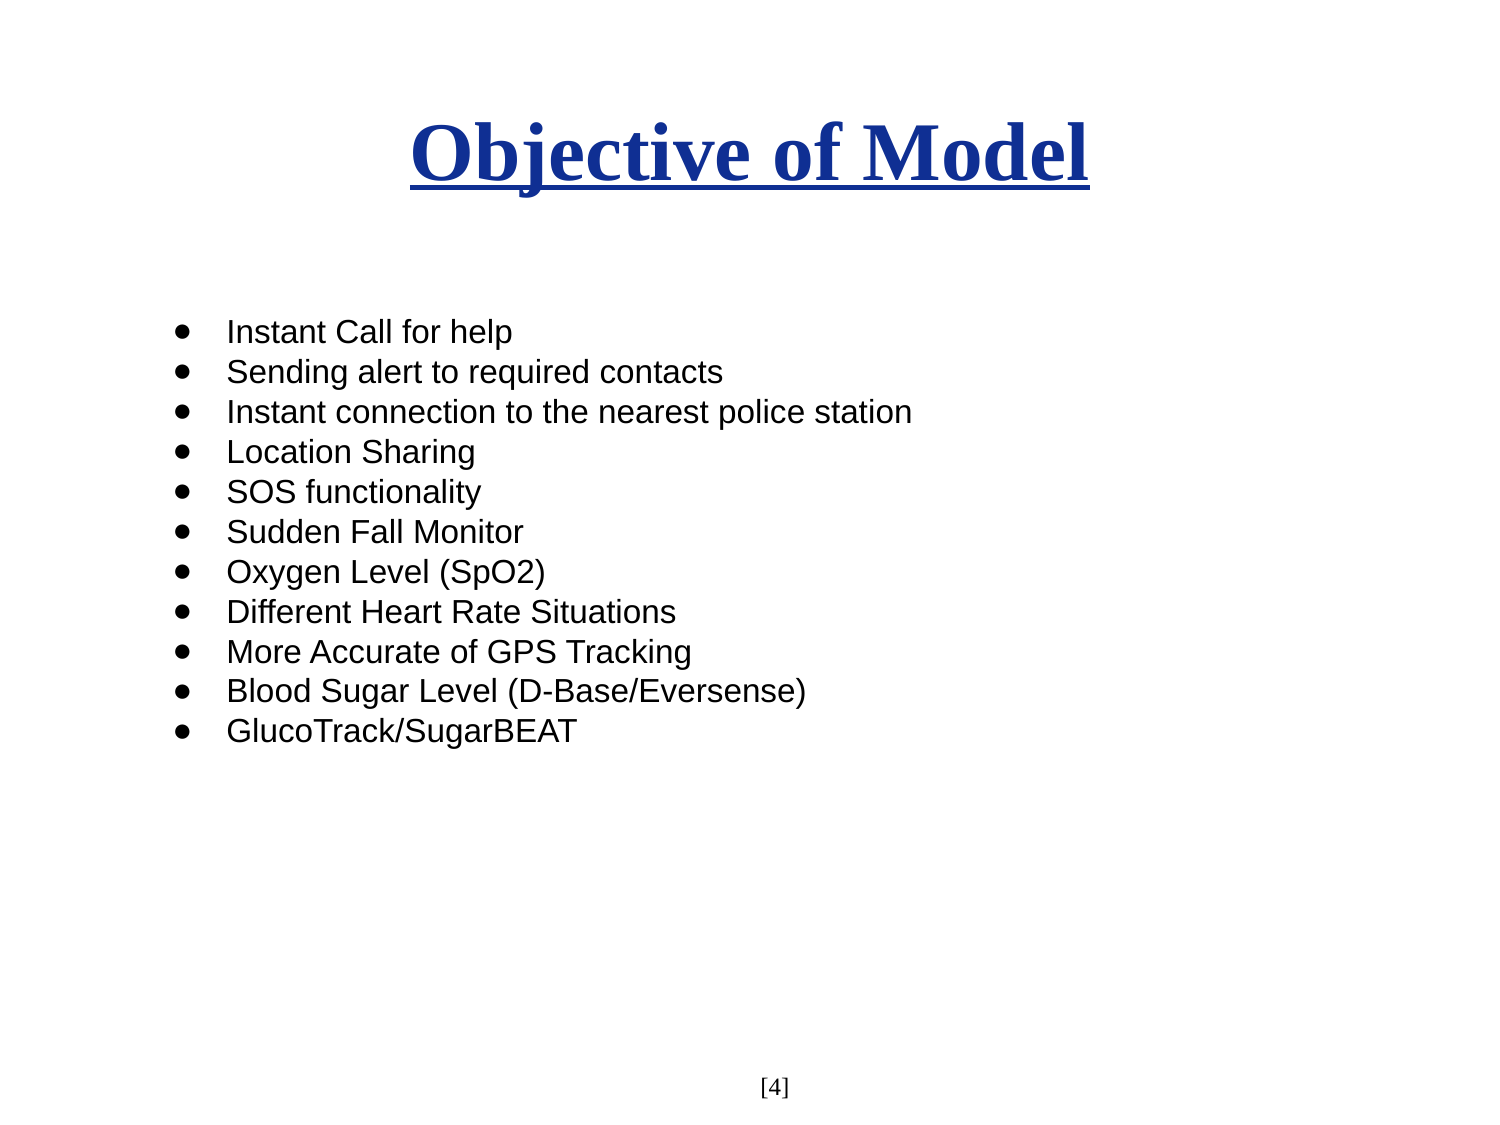

Objective of Model
Instant Call for help
Sending alert to required contacts
Instant connection to the nearest police station
Location Sharing
SOS functionality
Sudden Fall Monitor
Oxygen Level (SpO2)
Different Heart Rate Situations
More Accurate of GPS Tracking
Blood Sugar Level (D-Base/Eversense)
GlucoTrack/SugarBEAT
 [4]